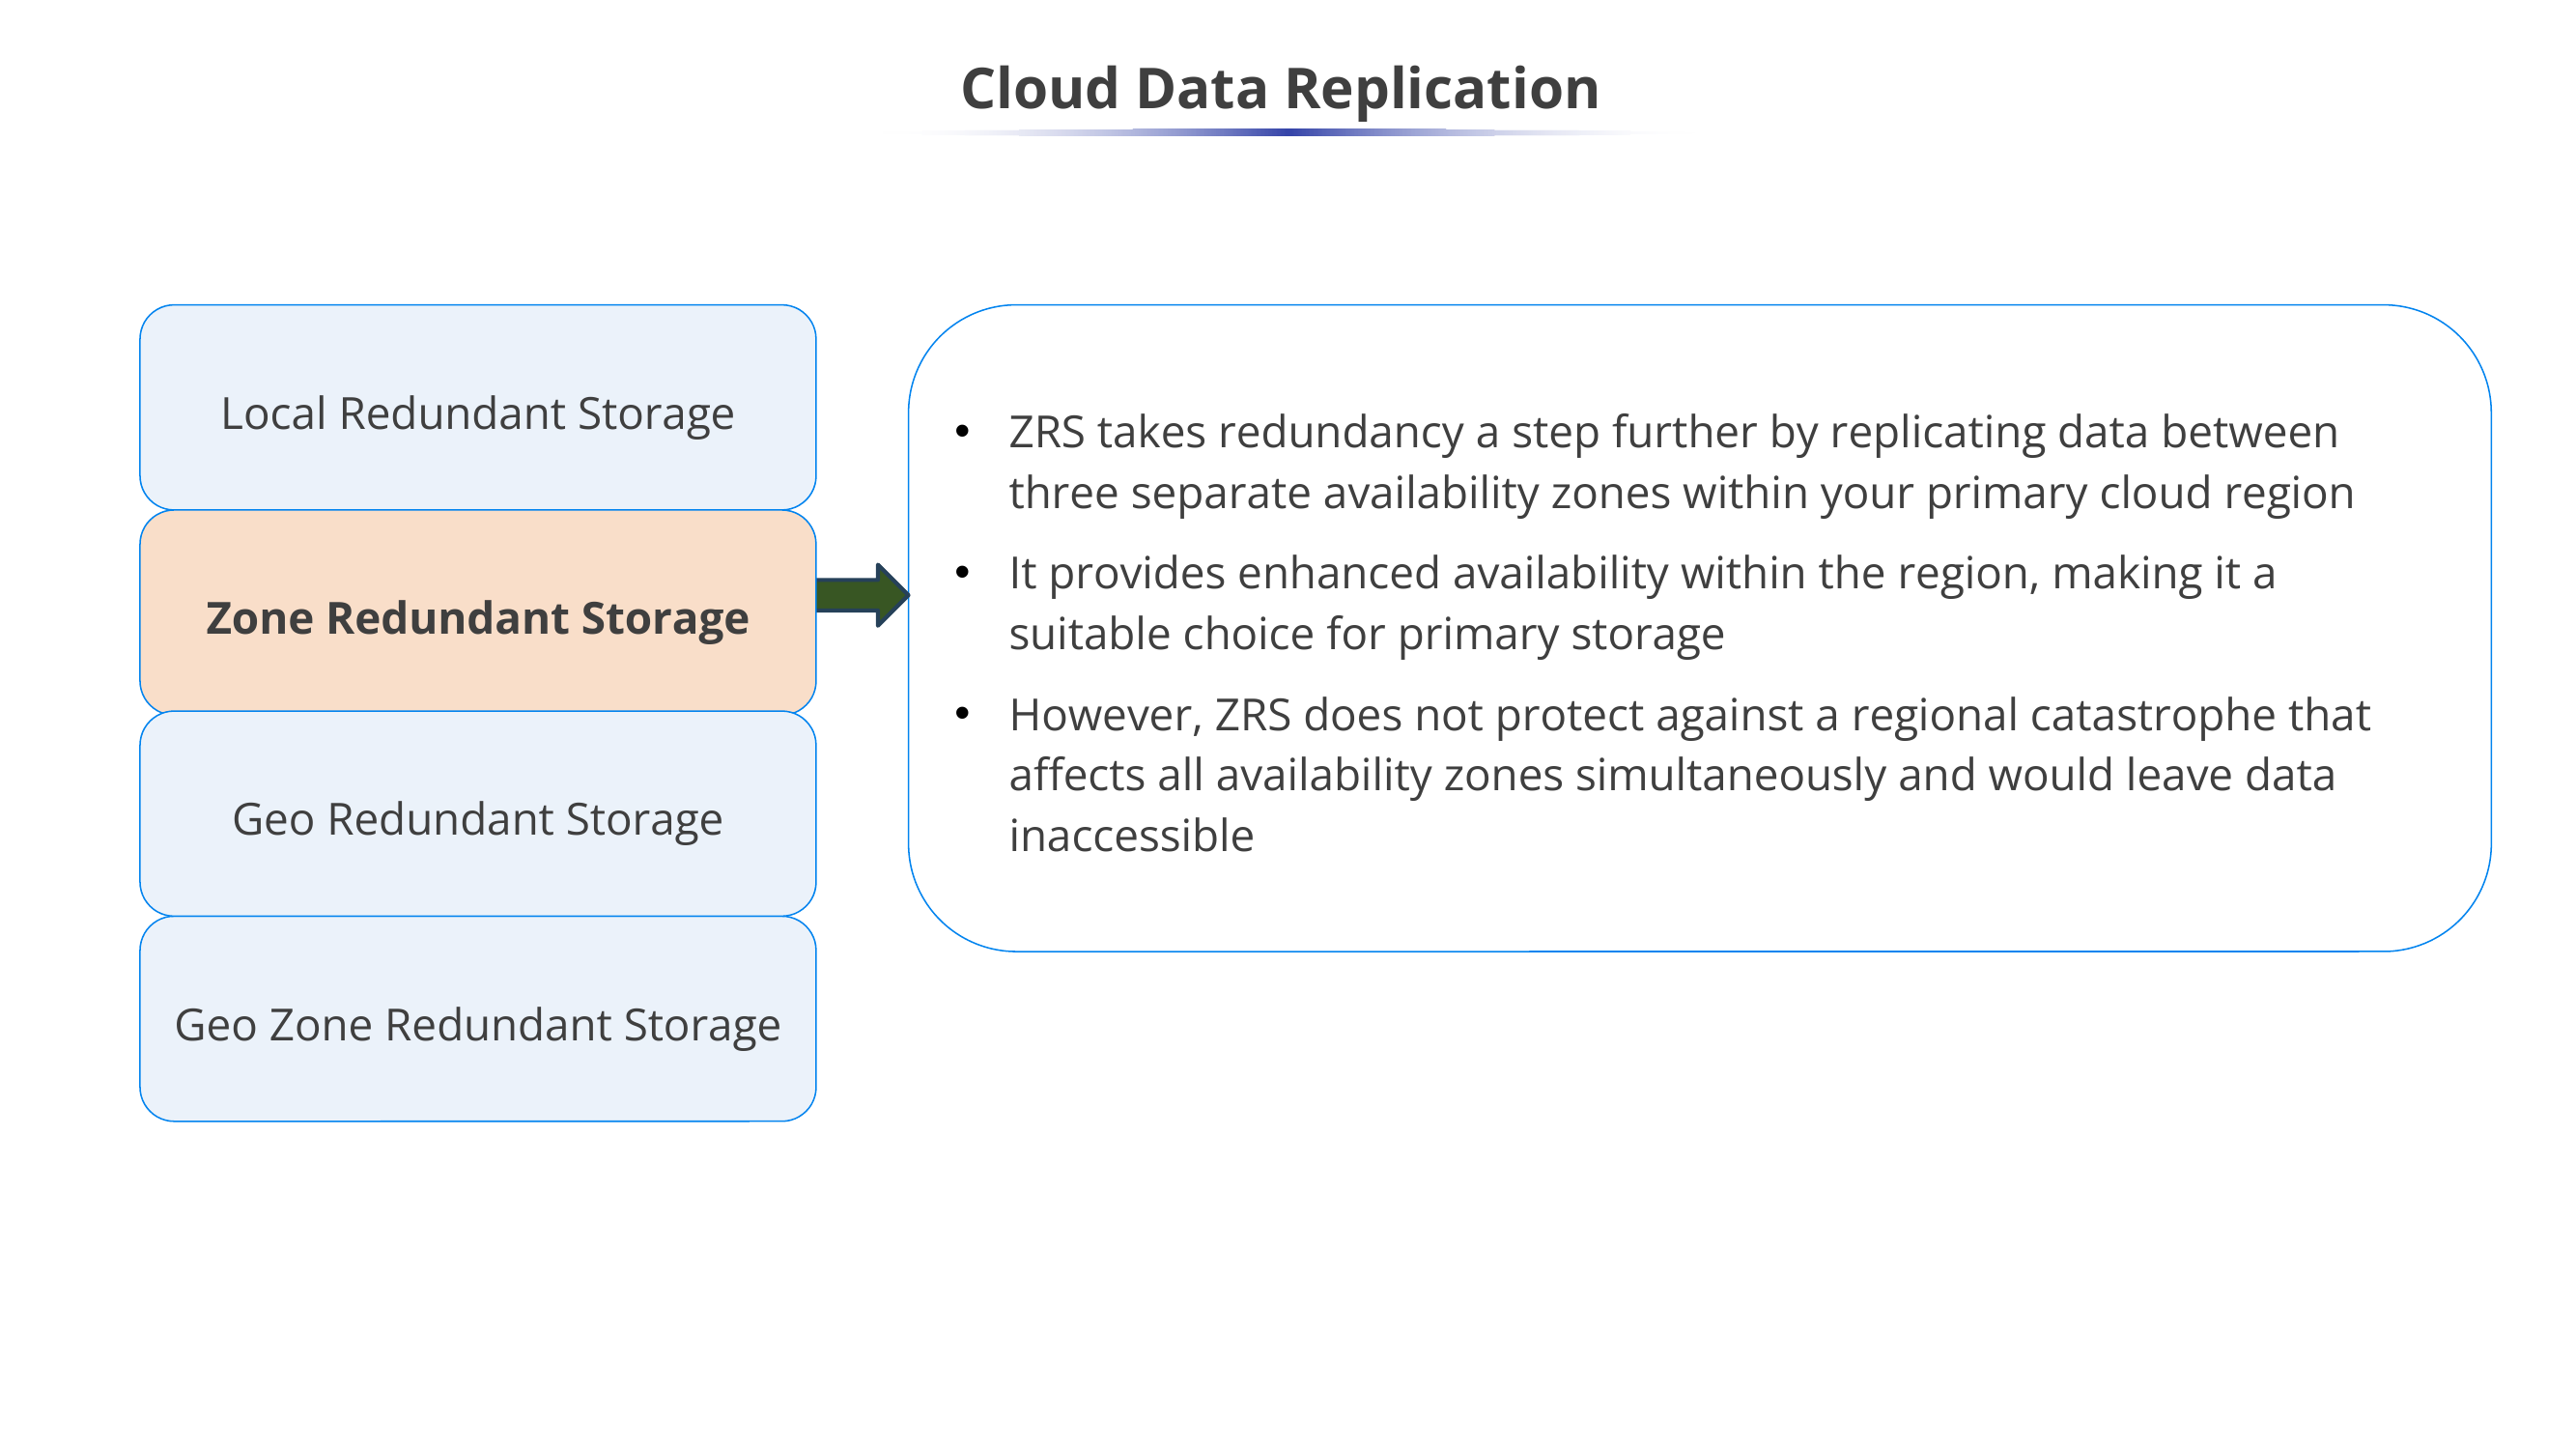

# Cloud Data Replication

ZRS takes redundancy a step further by replicating data between three separate availability zones within your primary cloud region
It provides enhanced availability within the region, making it a suitable choice for primary storage
However, ZRS does not protect against a regional catastrophe that affects all availability zones simultaneously and would leave data inaccessible
Local Redundant Storage
Zone Redundant Storage
Geo Redundant Storage
Geo Zone Redundant Storage